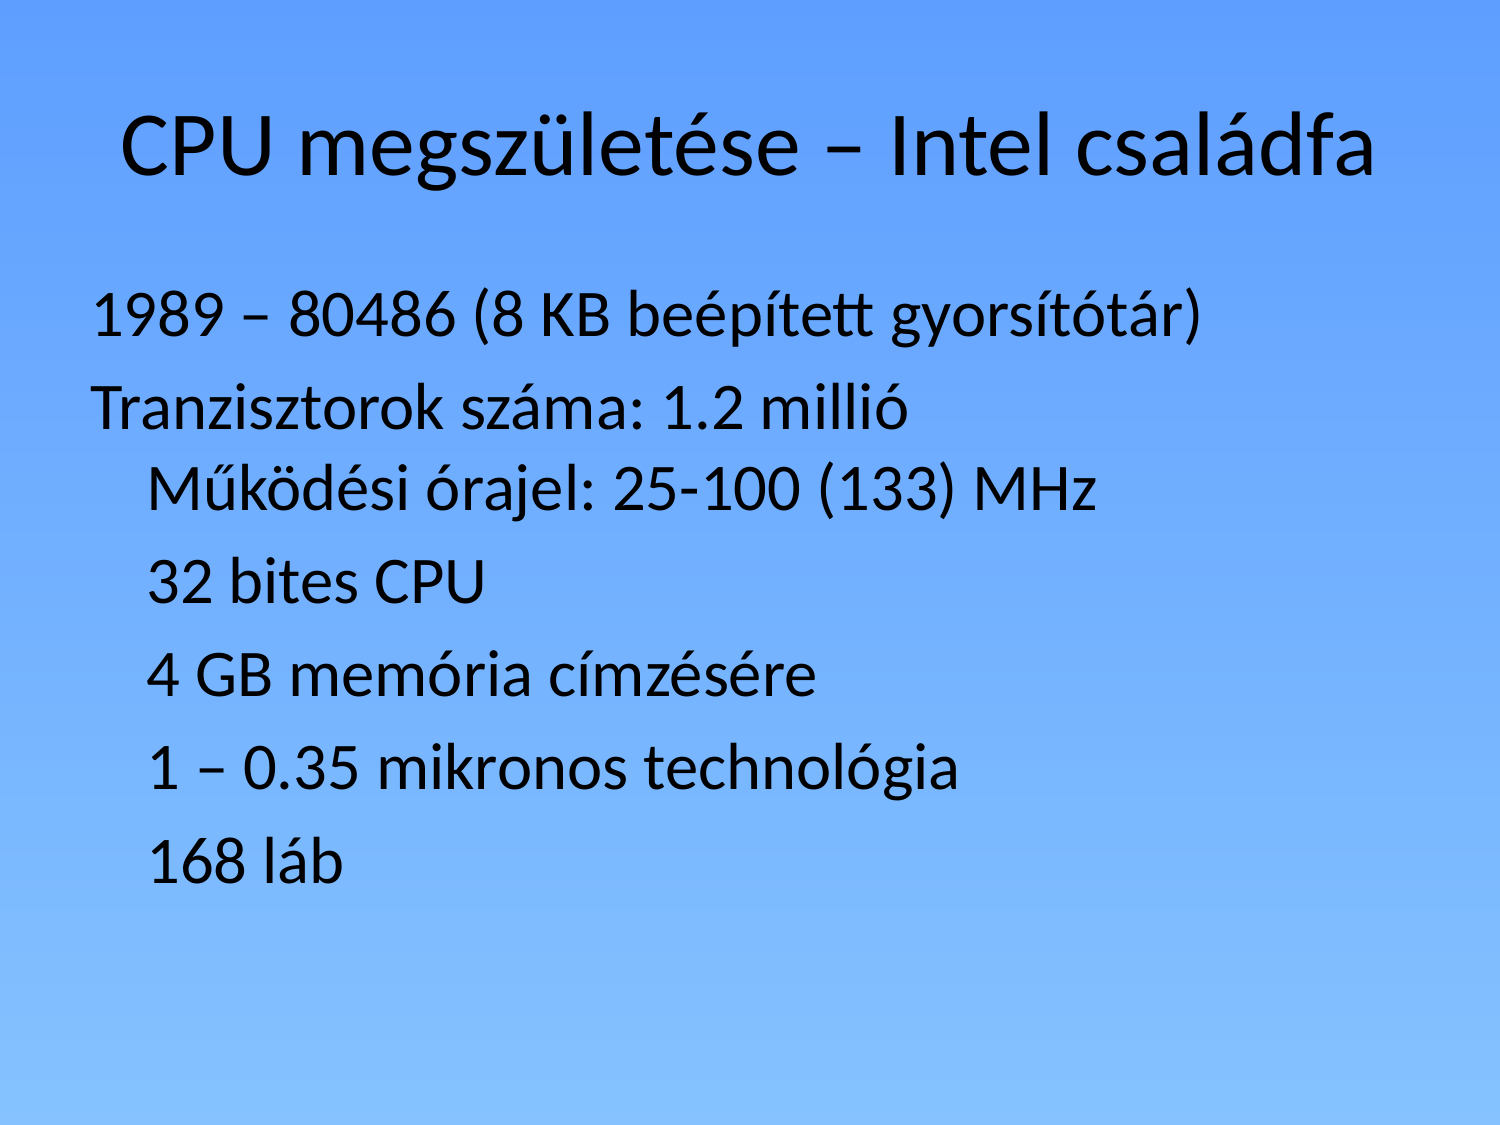

# CPU megszületése – Intel családfa
1989 – 80486 (8 KB beépített gyorsítótár)
Tranzisztorok száma: 1.2 millió
Működési órajel: 25-100 (133) MHz
	32 bites CPU
	4 GB memória címzésére
	1 – 0.35 mikronos technológia
	168 láb